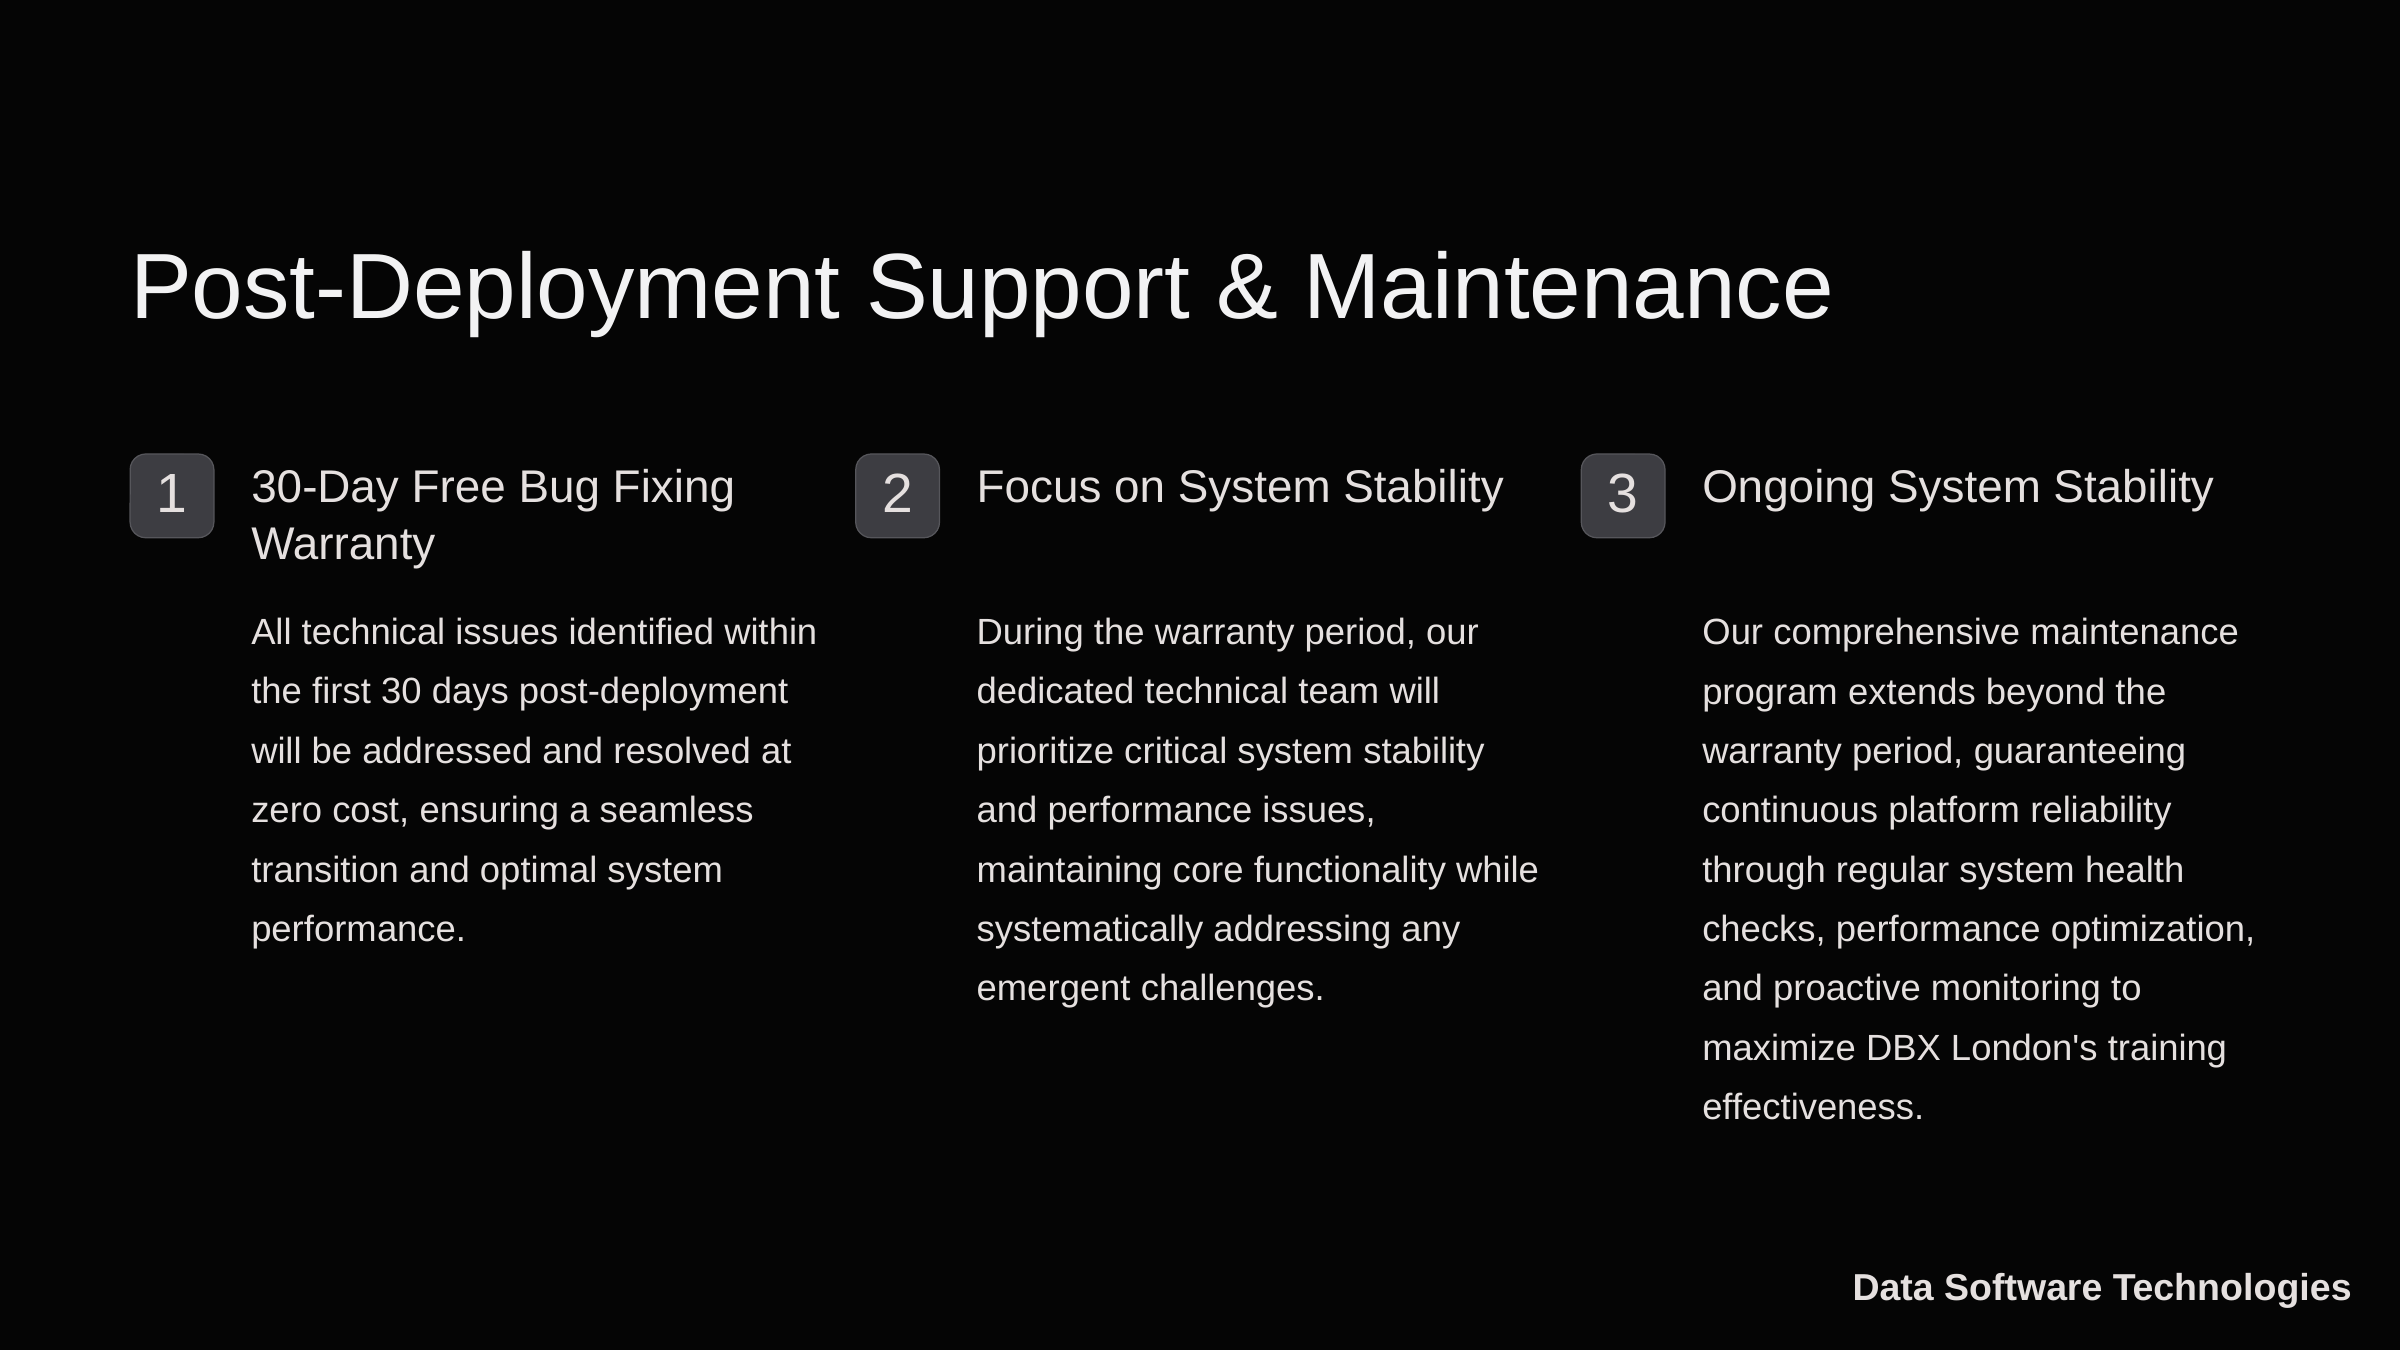

Post-Deployment Support & Maintenance

30-Day Free Bug Fixing Warranty

Focus on System Stability

Ongoing System Stability
1
2
3
All technical issues identified within the first 30 days post-deployment will be addressed and resolved at zero cost, ensuring a seamless transition and optimal system performance.
During the warranty period, our dedicated technical team will prioritize critical system stability and performance issues, maintaining core functionality while systematically addressing any emergent challenges.
Our comprehensive maintenance program extends beyond the warranty period, guaranteeing continuous platform reliability through regular system health checks, performance optimization, and proactive monitoring to maximize DBX London's training effectiveness.
Data Software Technologies